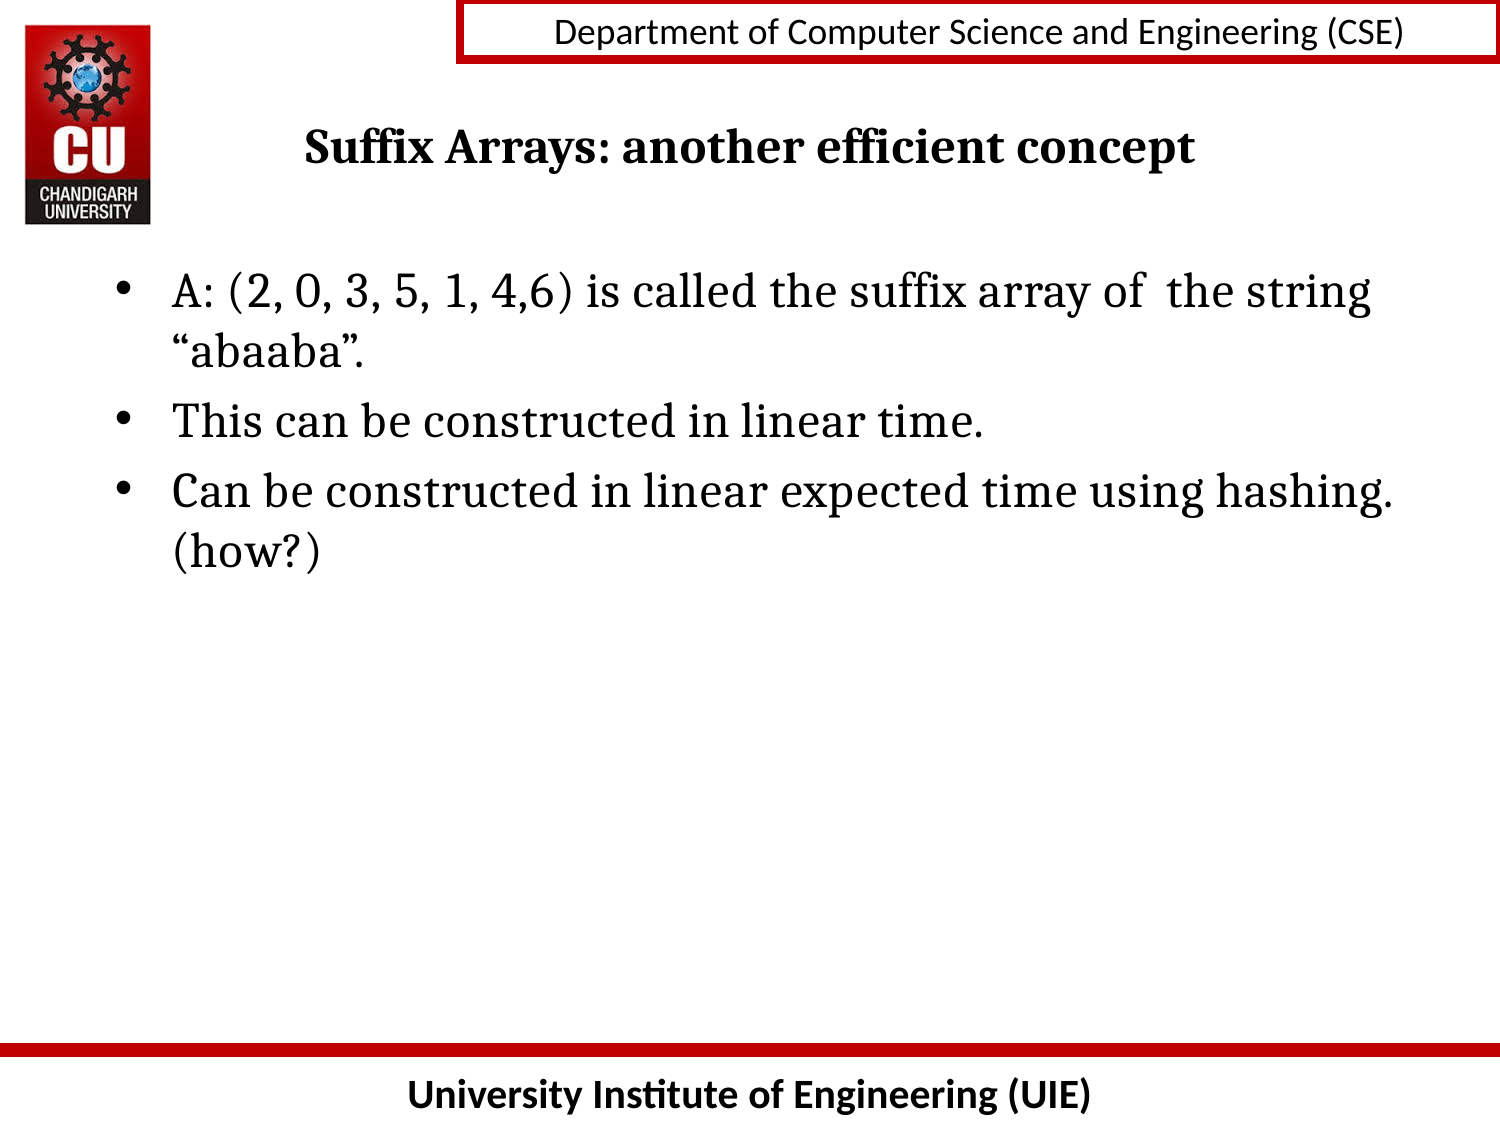

# Suffix Arrays: another efficient concept
A: (2, 0, 3, 5, 1, 4,6) is called the suffix array of  the string “abaaba”.
This can be constructed in linear time.
Can be constructed in linear expected time using hashing. (how?)